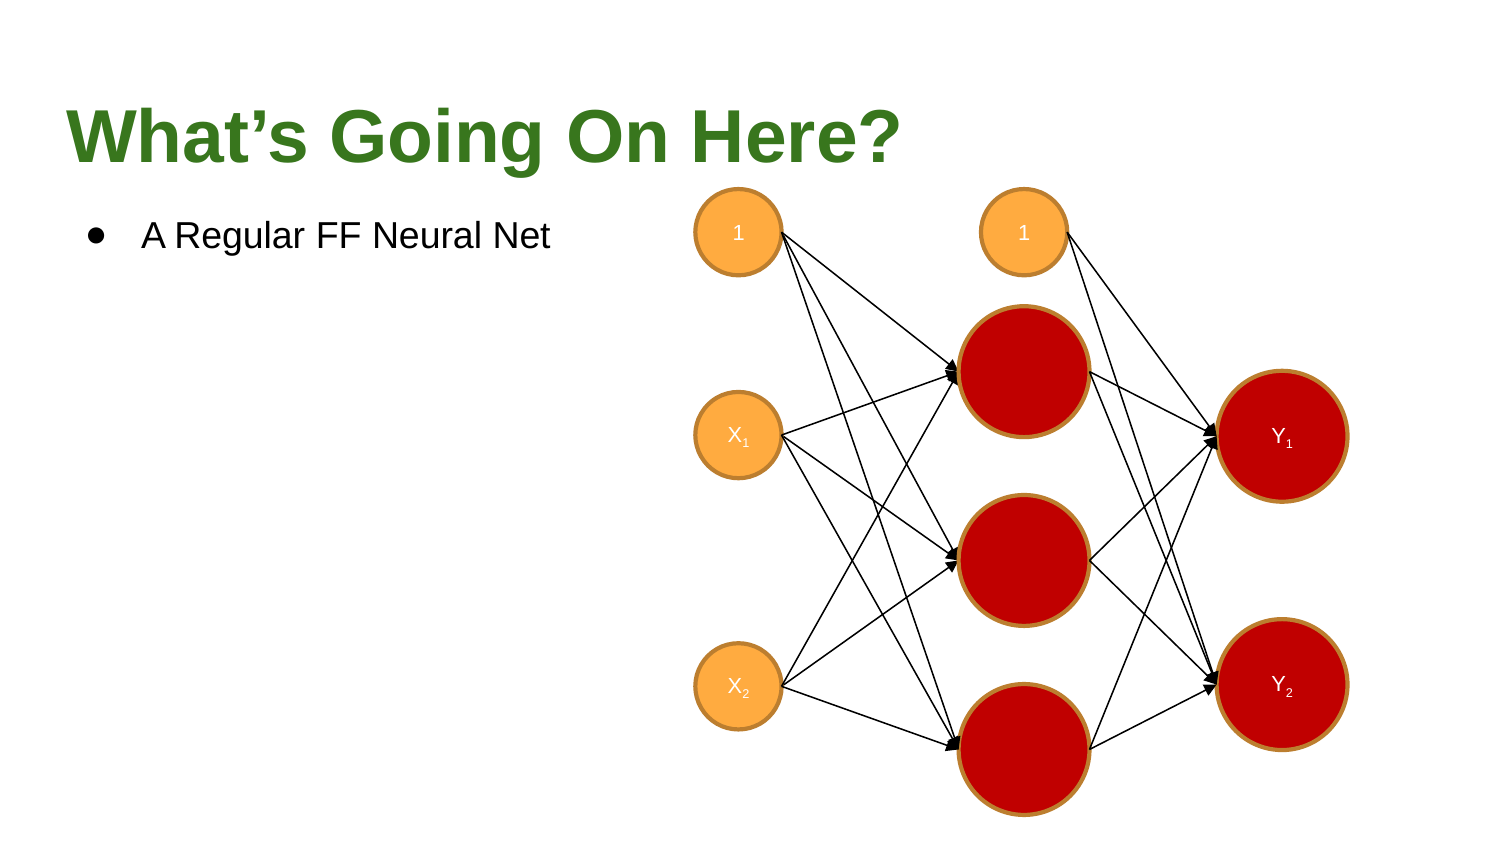

# What’s Going On Here?
A Regular FF Neural Net
1
1

Y1
X1

Y2
X2